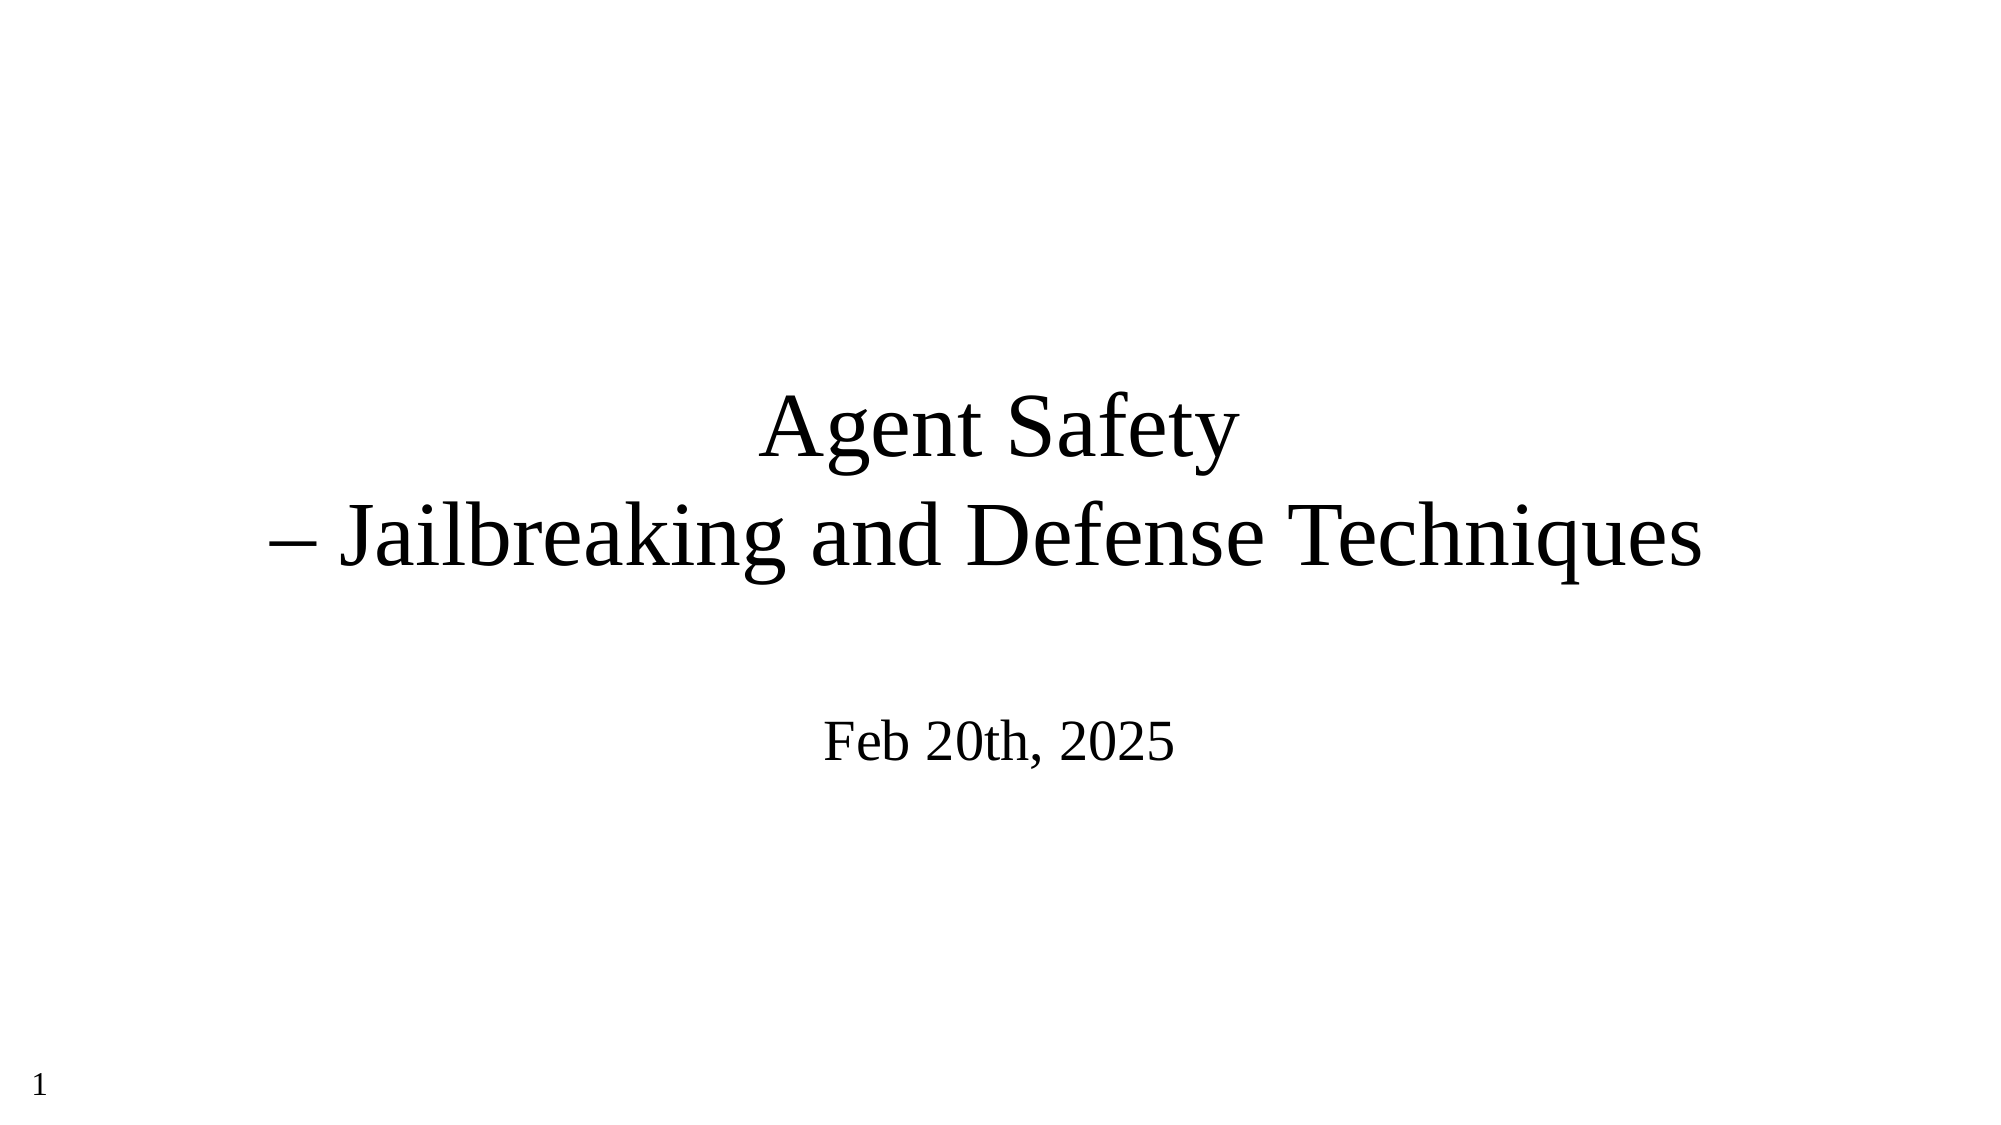

# Agent Safety – Jailbreaking and Defense Techniques
Feb 20th, 2025
1